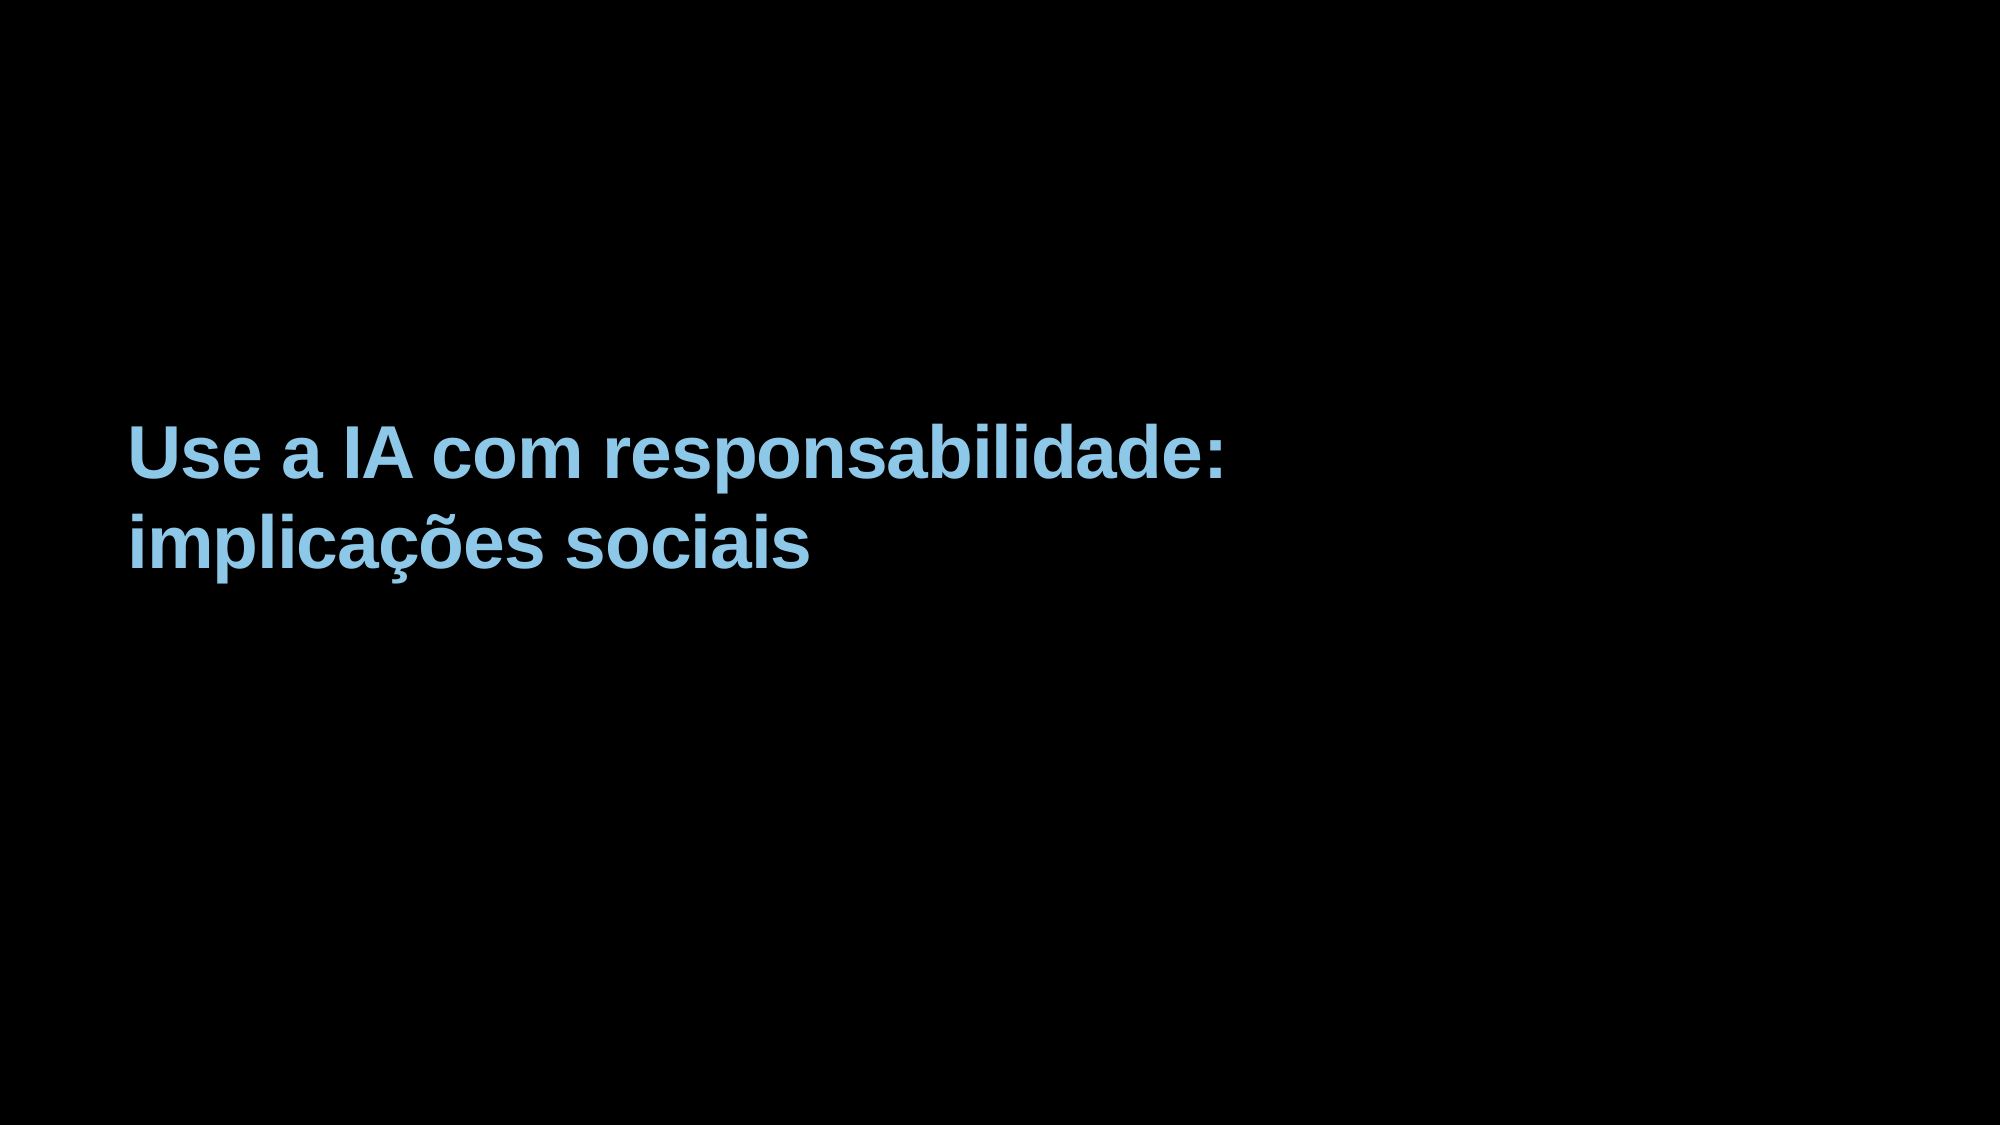

# Use a IA com responsabilidade: implicações sociais
1General guidance is to start with Davinci and then go down to see if a less sophisticated model can repeat the same results